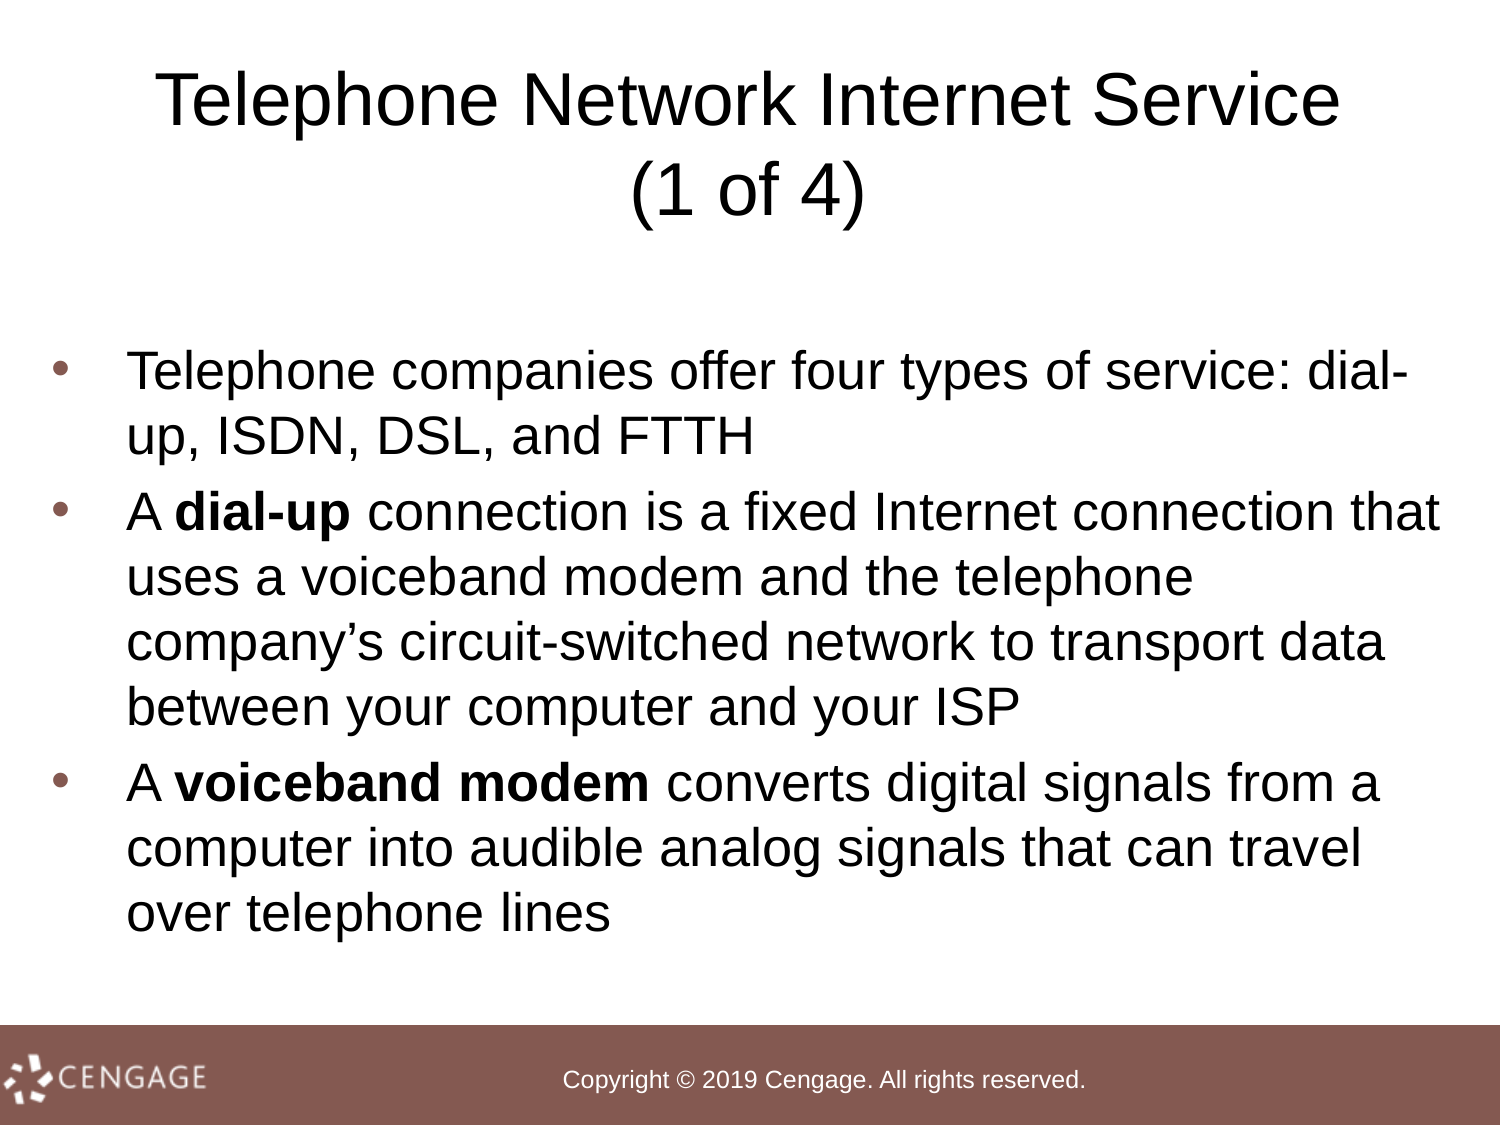

# Telephone Network Internet Service (1 of 4)
Telephone companies offer four types of service: dial-up, ISDN, DSL, and FTTH
A dial-up connection is a fixed Internet connection that uses a voiceband modem and the telephone company’s circuit-switched network to transport data between your computer and your ISP
A voiceband modem converts digital signals from a computer into audible analog signals that can travel over telephone lines